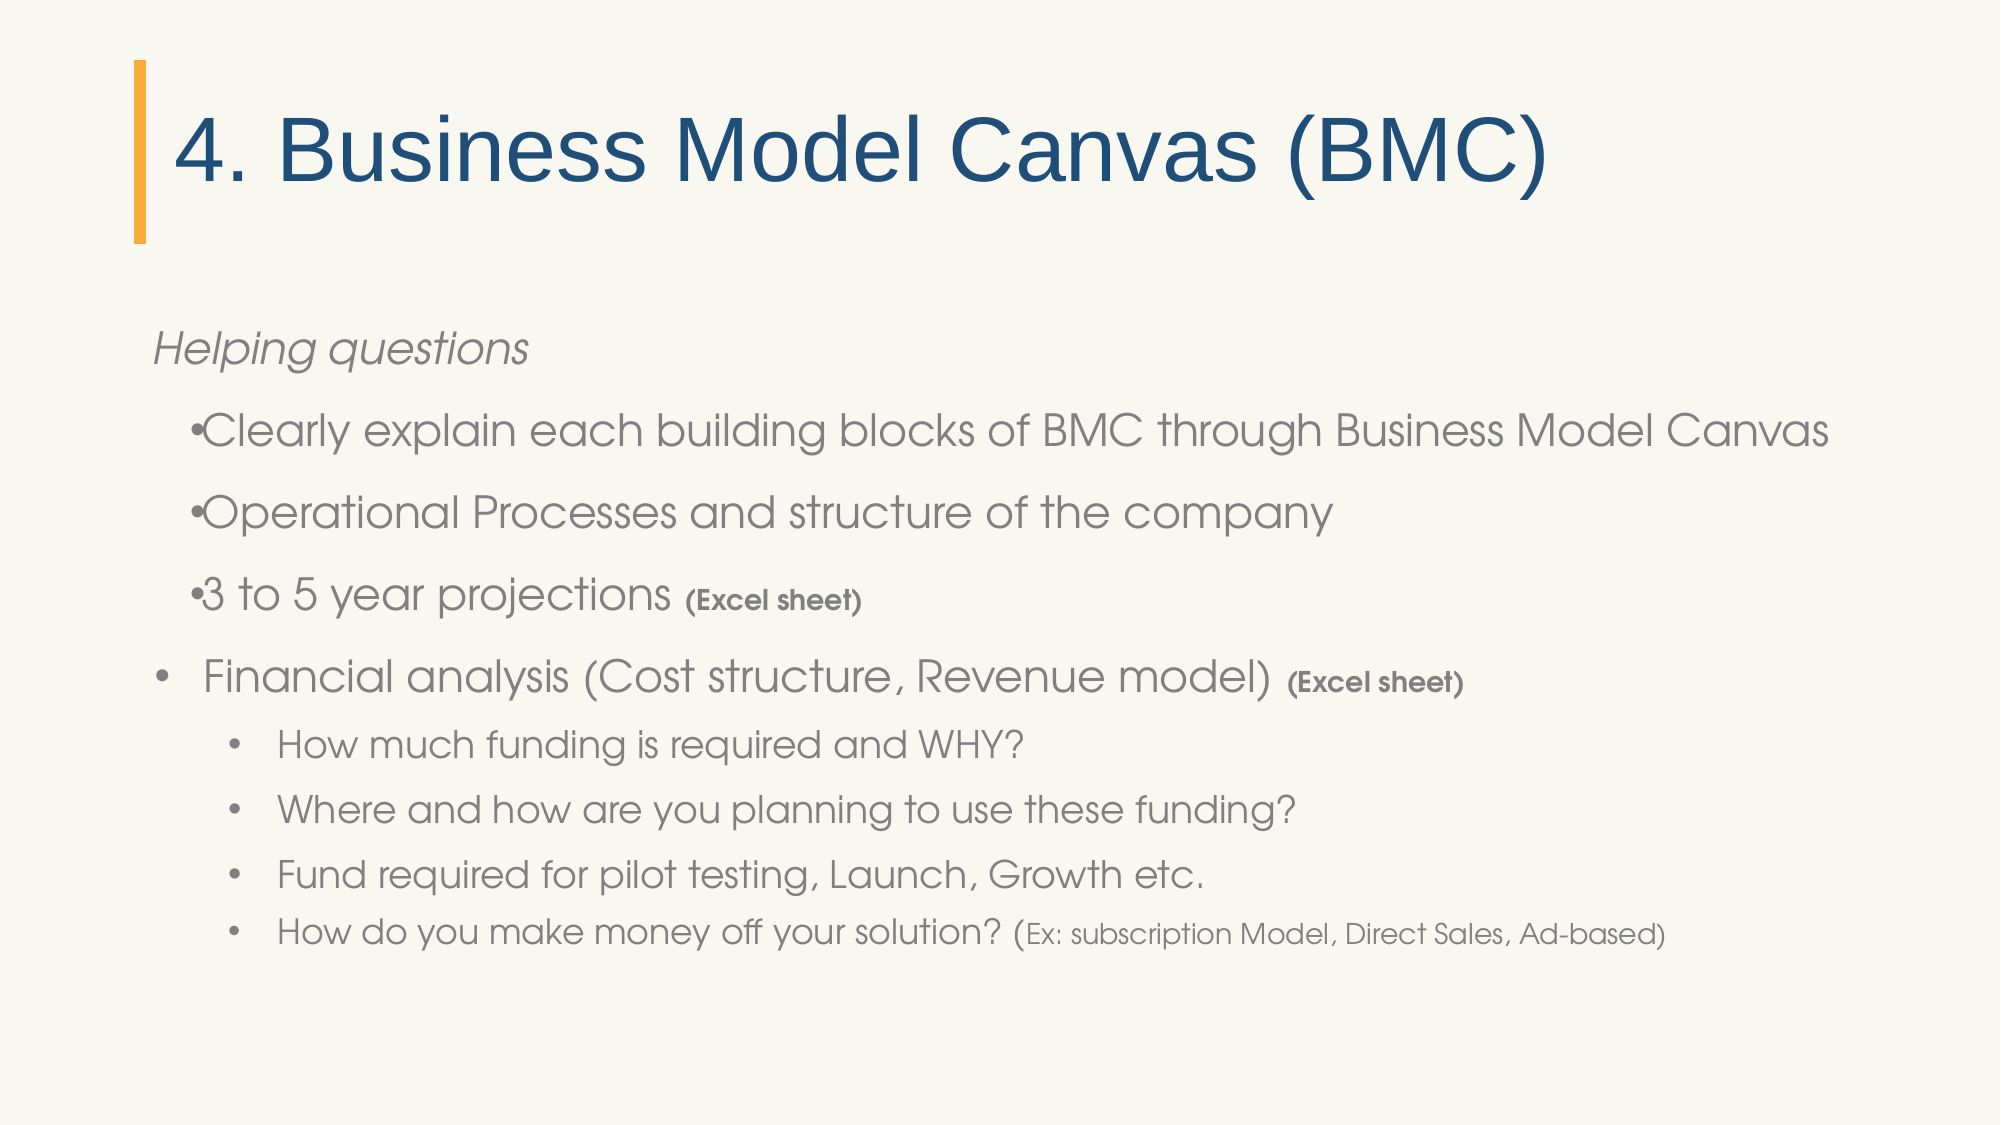

# 4. Business Model Canvas (BMC)
Helping questions
Clearly explain each building blocks of BMC through Business Model Canvas
Operational Processes and structure of the company
3 to 5 year projections (Excel sheet)
Financial analysis (Cost structure, Revenue model) (Excel sheet)
How much funding is required and WHY?
Where and how are you planning to use these funding?
Fund required for pilot testing, Launch, Growth etc.
How do you make money off your solution? (Ex: subscription Model, Direct Sales, Ad-based)